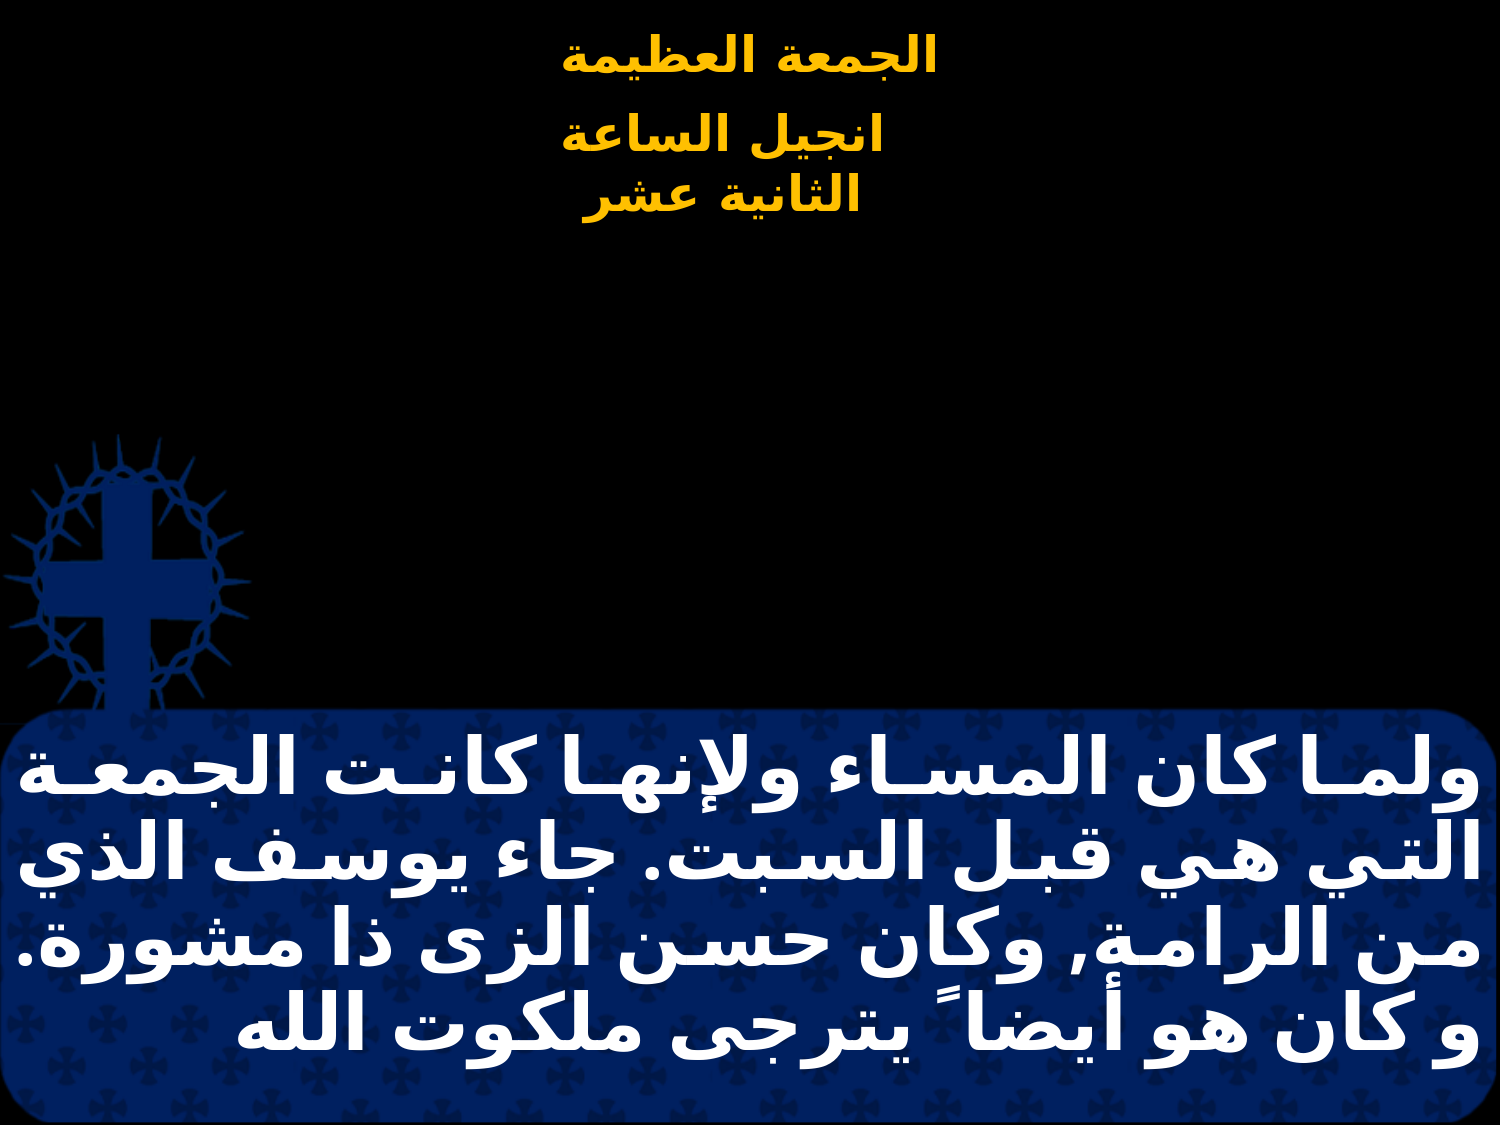

# ولما كان المساء ولإنها كانت الجمعة التي هي قبل السبت. جاء يوسف الذي من الرامة, وكان حسن الزى ذا مشورة. و كان هو أيضا ً يترجى ملكوت الله